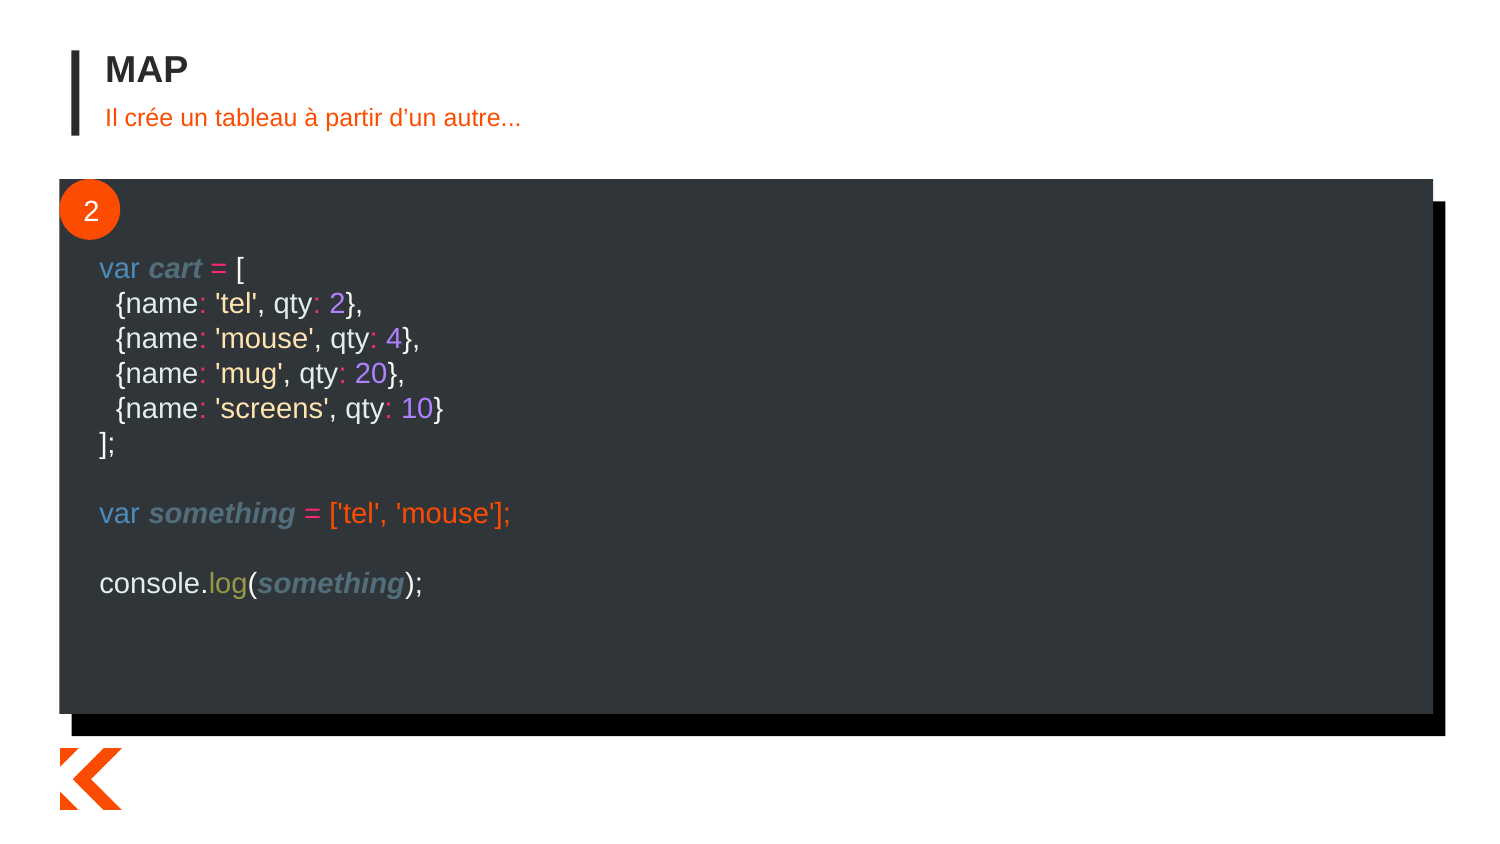

# MAP
Il crée un tableau à partir d’un autre...
2

111
var cart = [
  {name: 'tel', qty: 2},
  {name: 'mouse', qty: 4},
  {name: 'mug', qty: 20},
  {name: 'screens', qty: 10}
];

var something = ['tel', 'mouse'];

console.log(something);